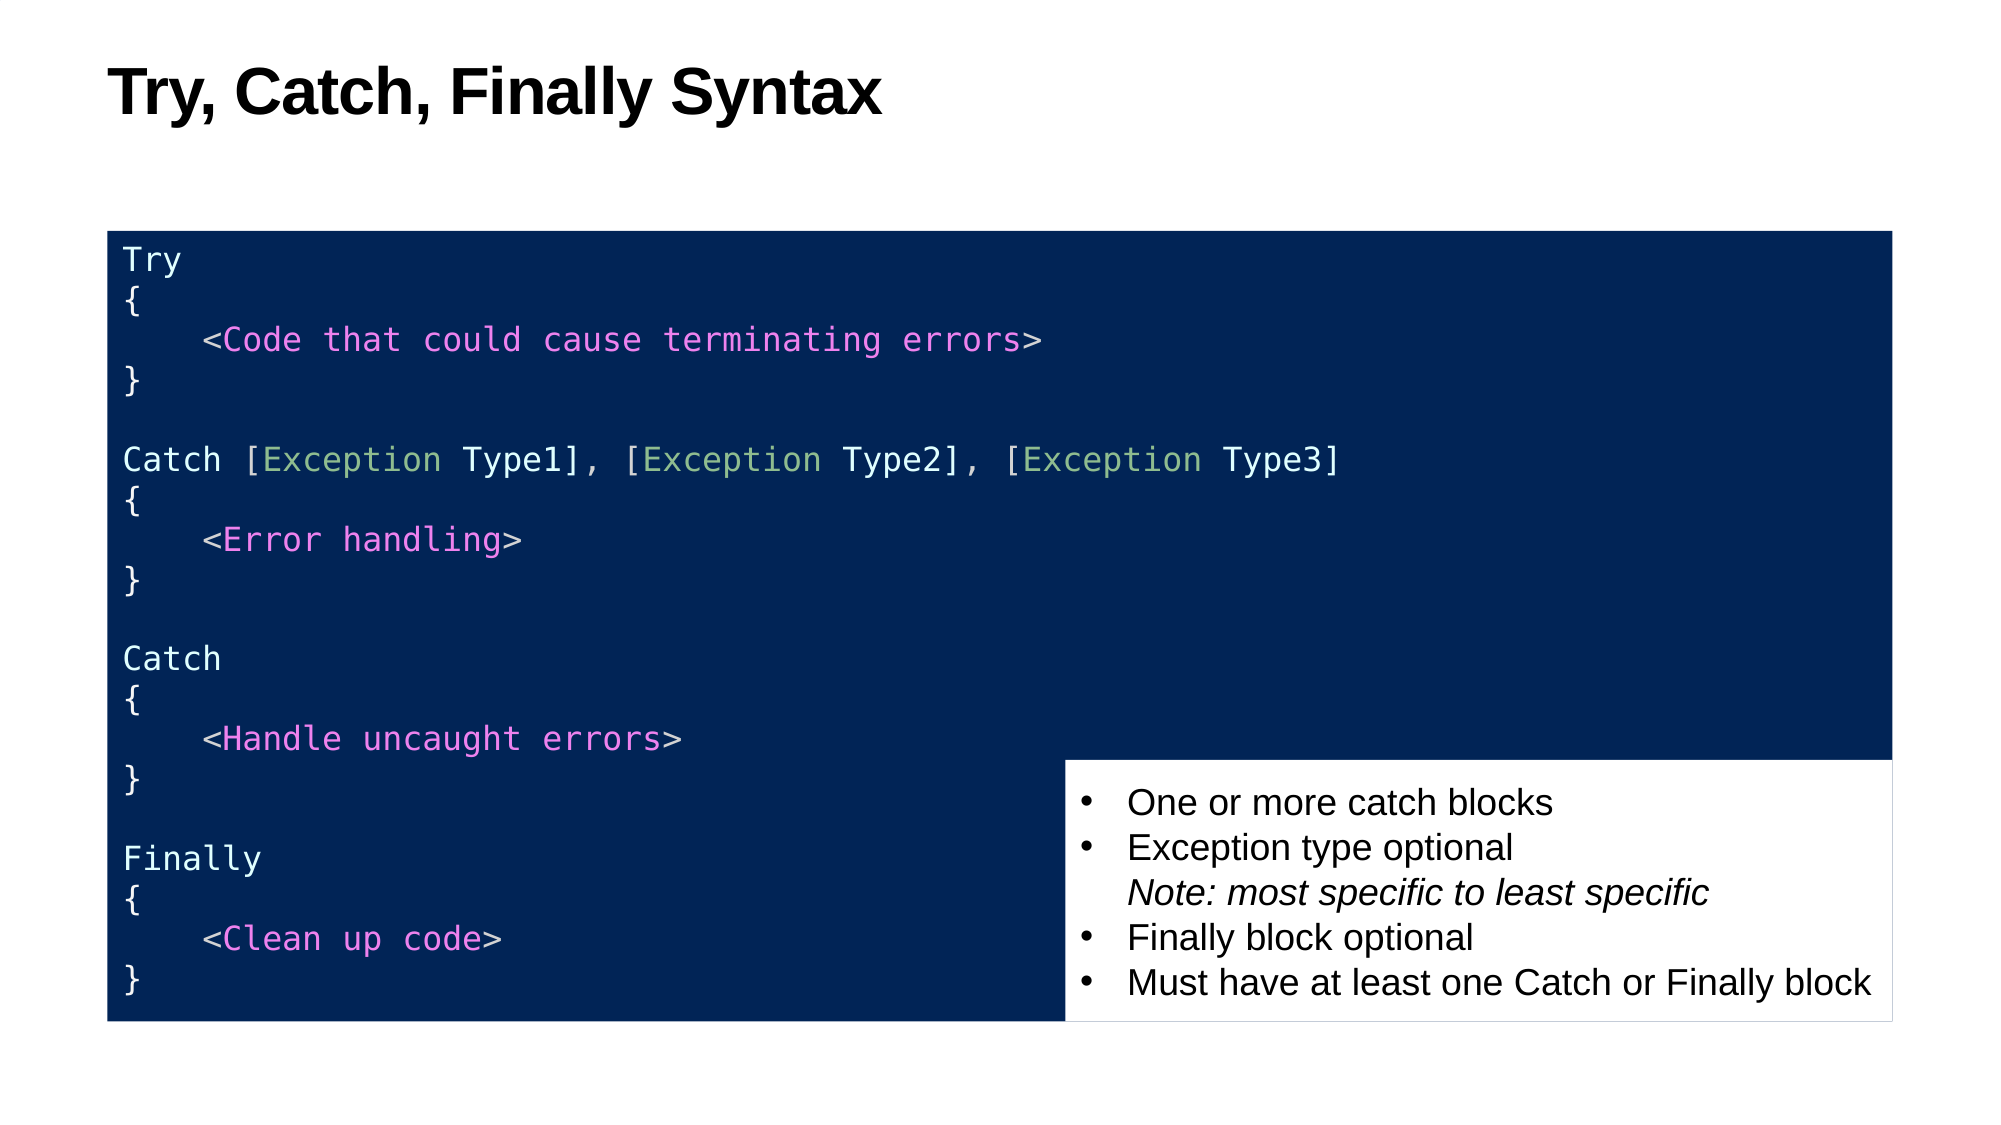

# Try, Catch, Finally Syntax
Try
{
    <Code that could cause terminating errors>
}

Catch [Exception Type1], [Exception Type2], [Exception Type3]
{
    <Error handling>
}

Catch
{
    <Handle uncaught errors>
}

Finally
{
    <Clean up code>
}
One or more catch blocks
Exception type optional
Note: most specific to least specific
Finally block optional
Must have at least one Catch or Finally block